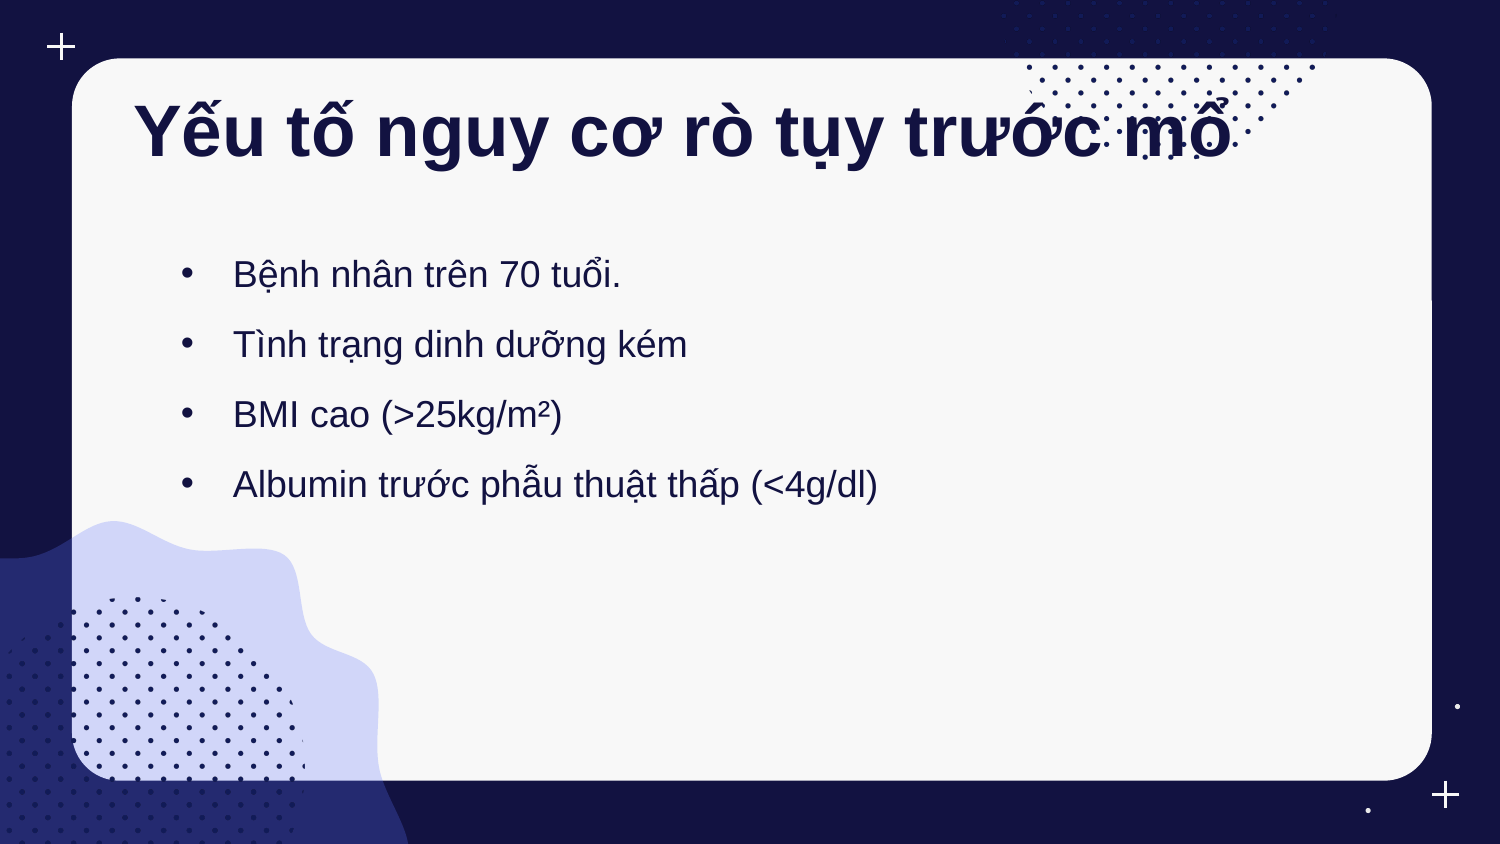

# Yếu tố nguy cơ rò tụy trước mổ
Bệnh nhân trên 70 tuổi.
Tình trạng dinh dưỡng kém
BMI cao (>25kg/m²)
Albumin trước phẫu thuật thấp (<4g/dl)